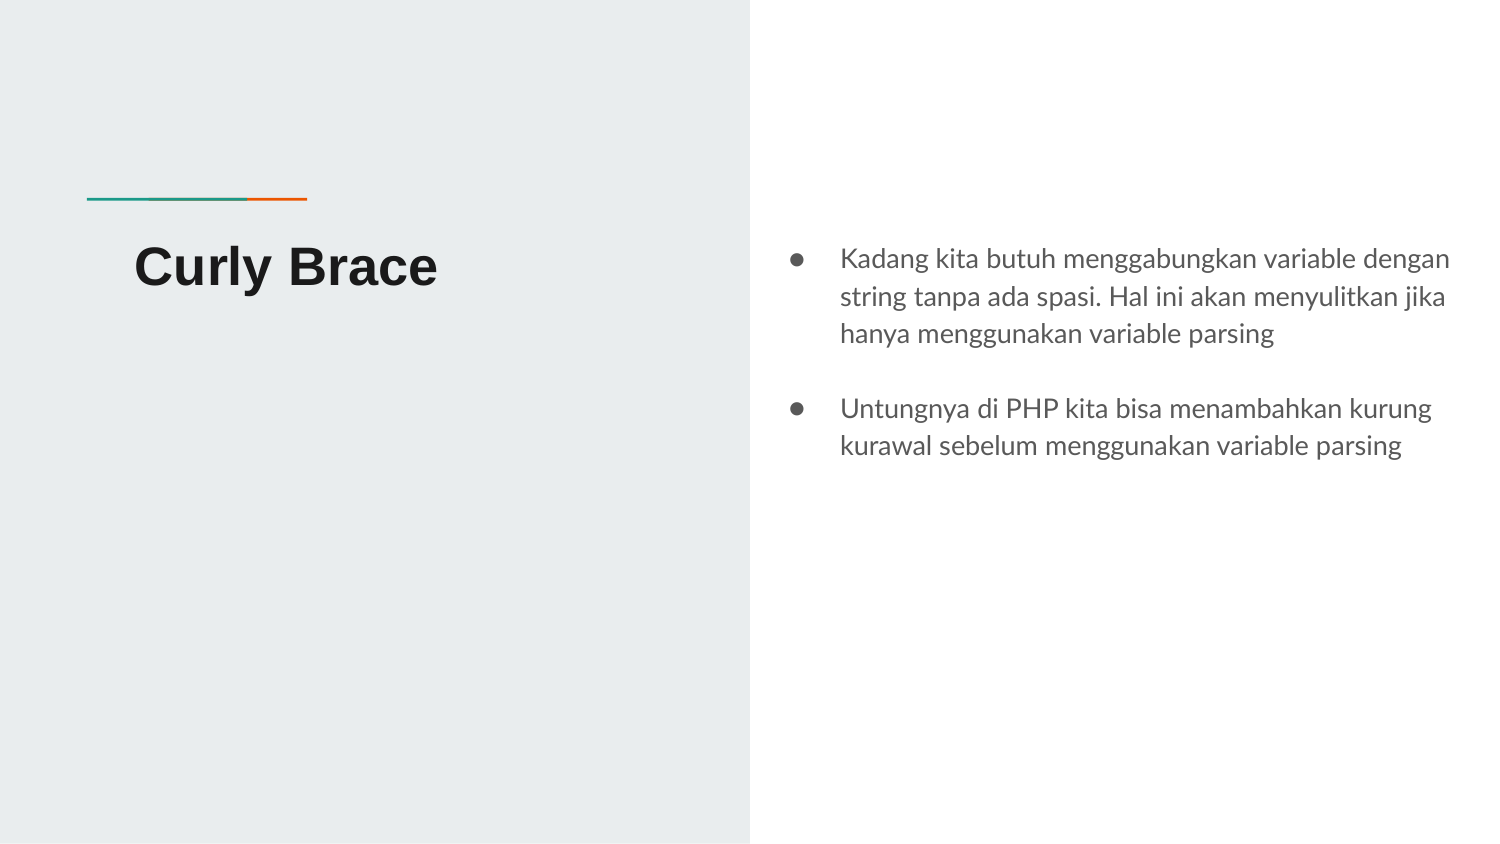

# Curly Brace
Kadang kita butuh menggabungkan variable dengan string tanpa ada spasi. Hal ini akan menyulitkan jika hanya menggunakan variable parsing

Untungnya di PHP kita bisa menambahkan kurung kurawal sebelum menggunakan variable parsing